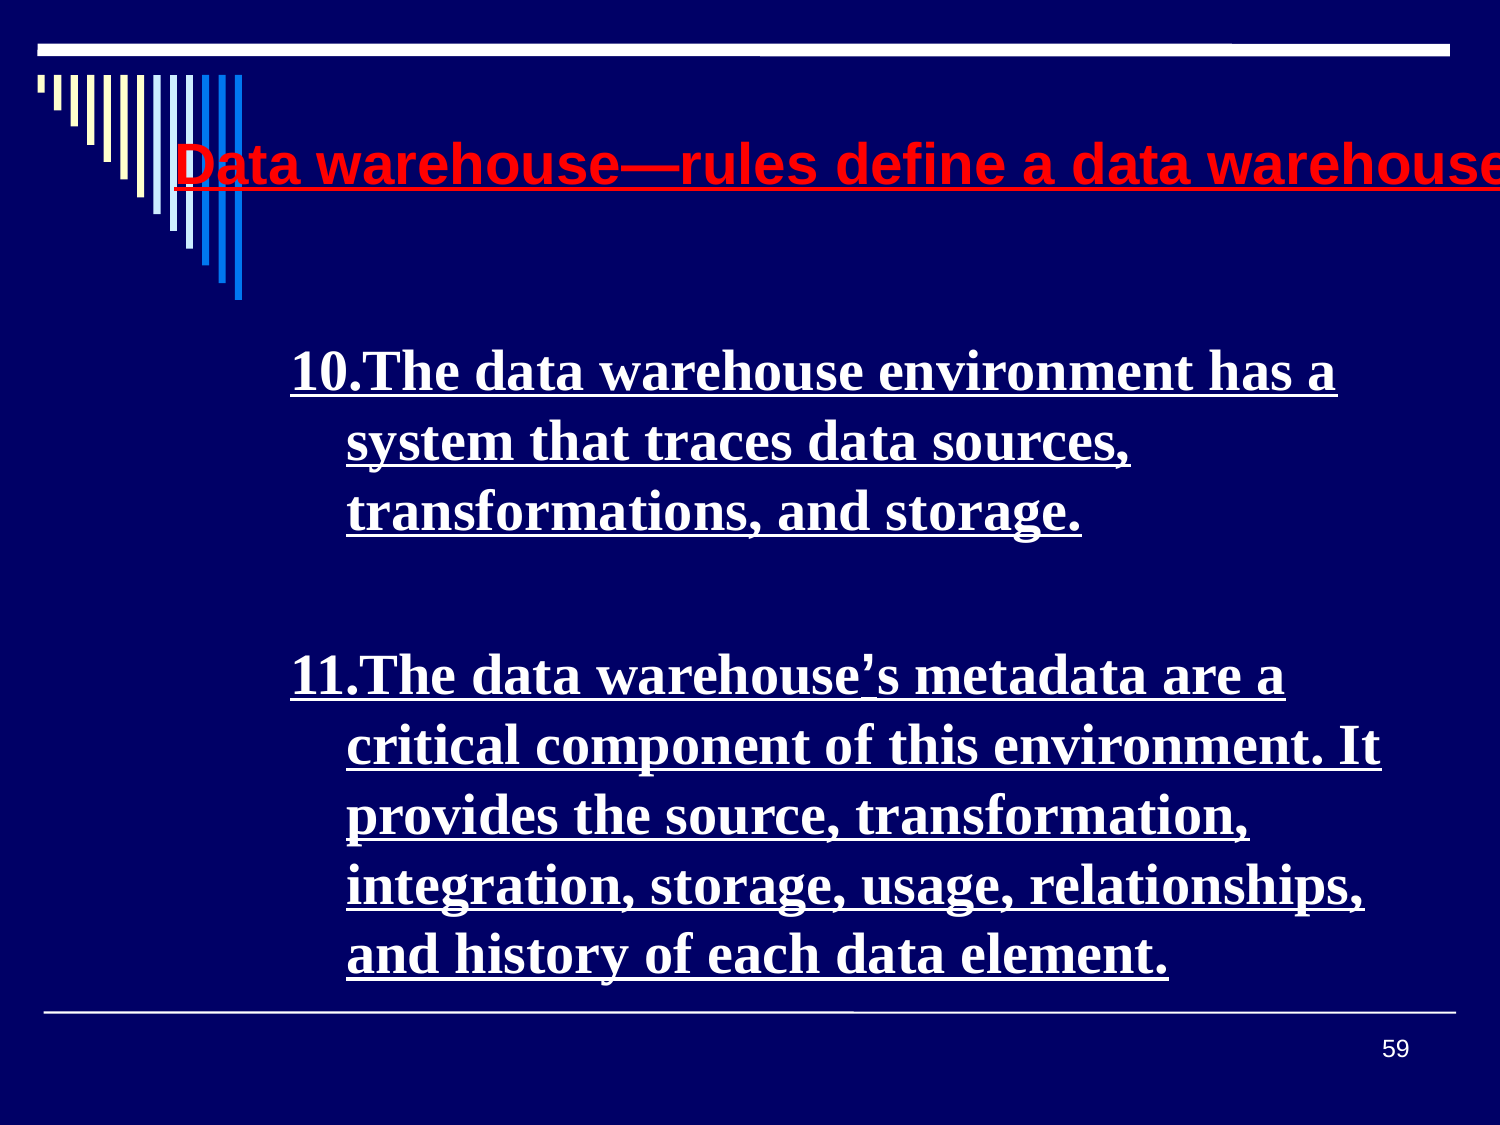

# Data warehouse—rules define a data warehouse
10.The data warehouse environment has a system that traces data sources, transformations, and storage.

11.The data warehouse’s metadata are a critical component of this environment. It provides the source, transformation, integration, storage, usage, relationships, and history of each data element.

59